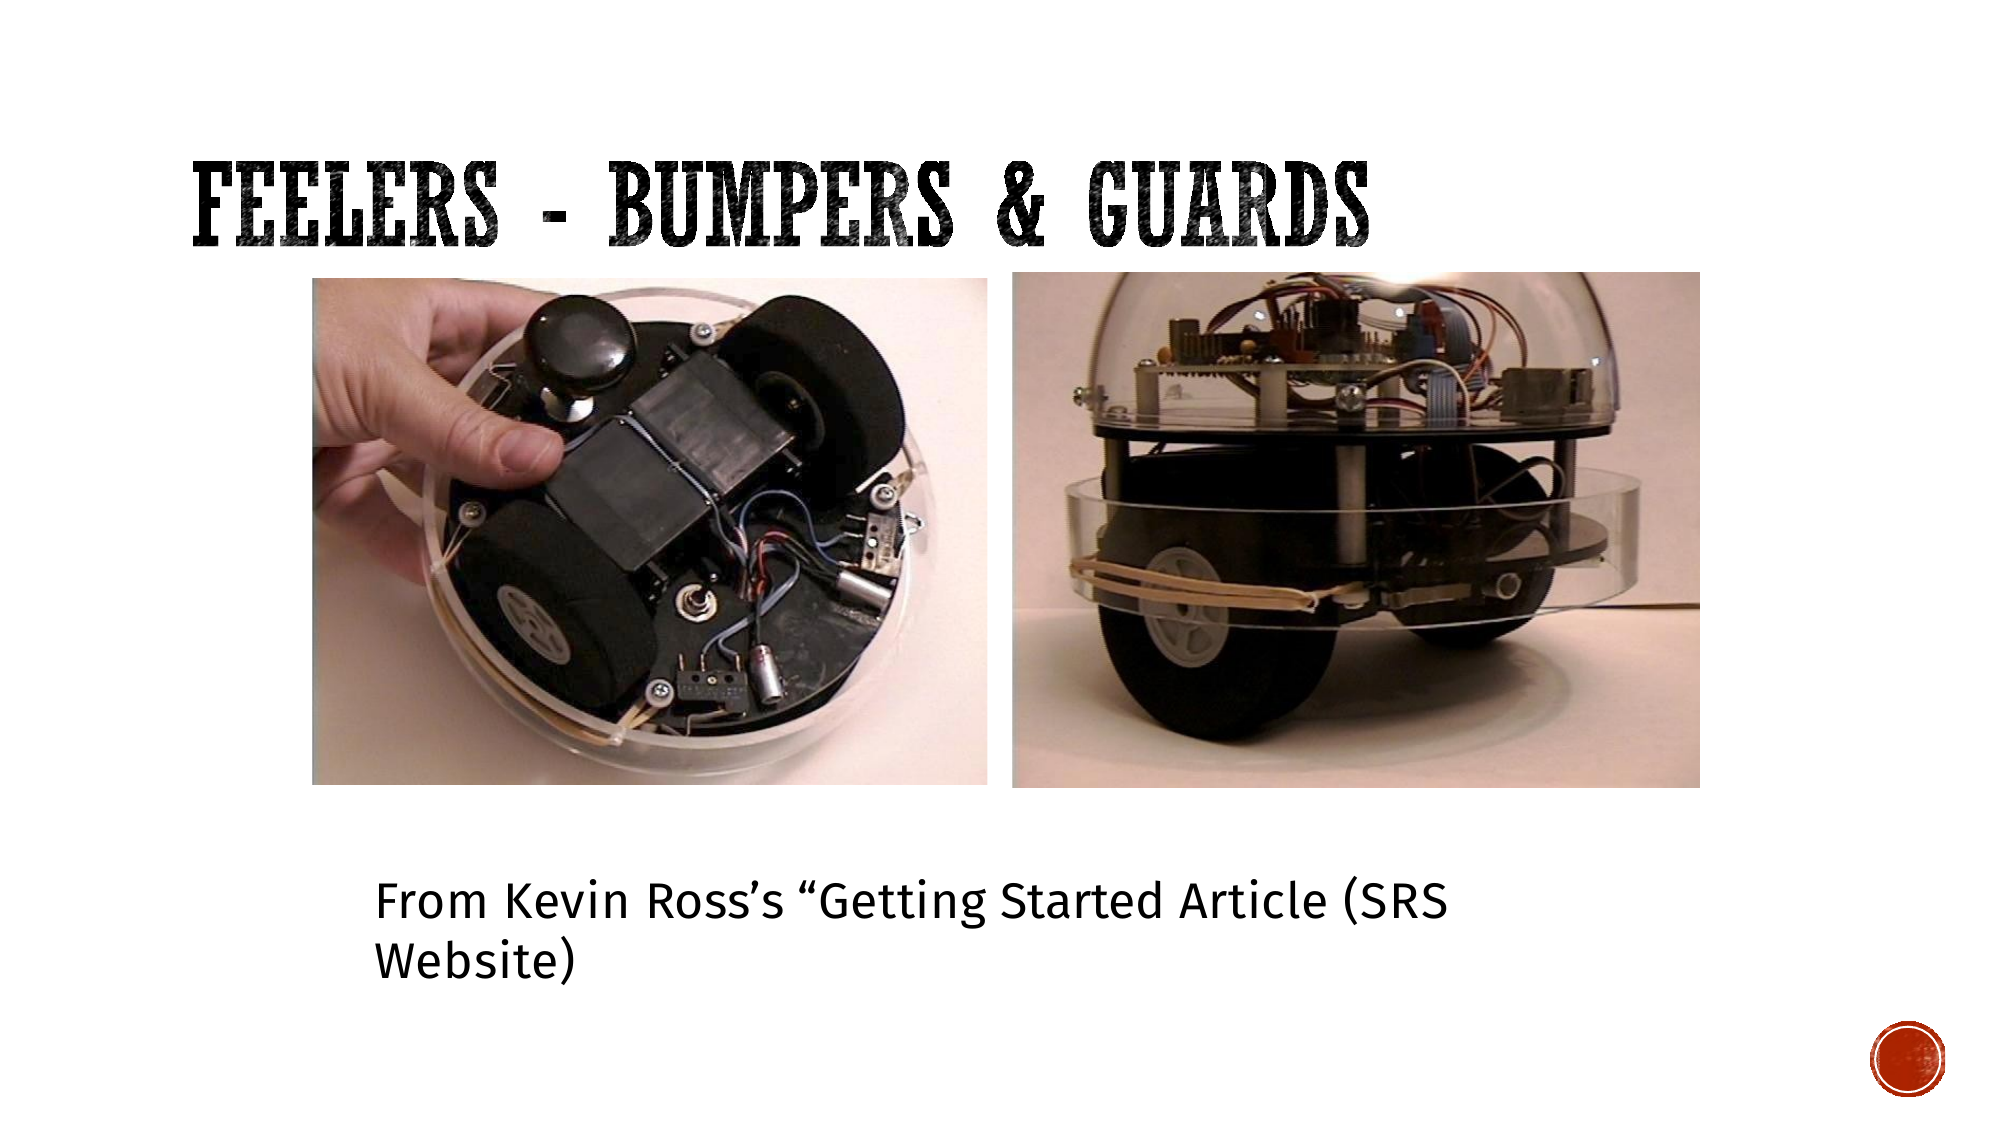

From Kevin Ross’s “Getting Started Article (SRS Website)